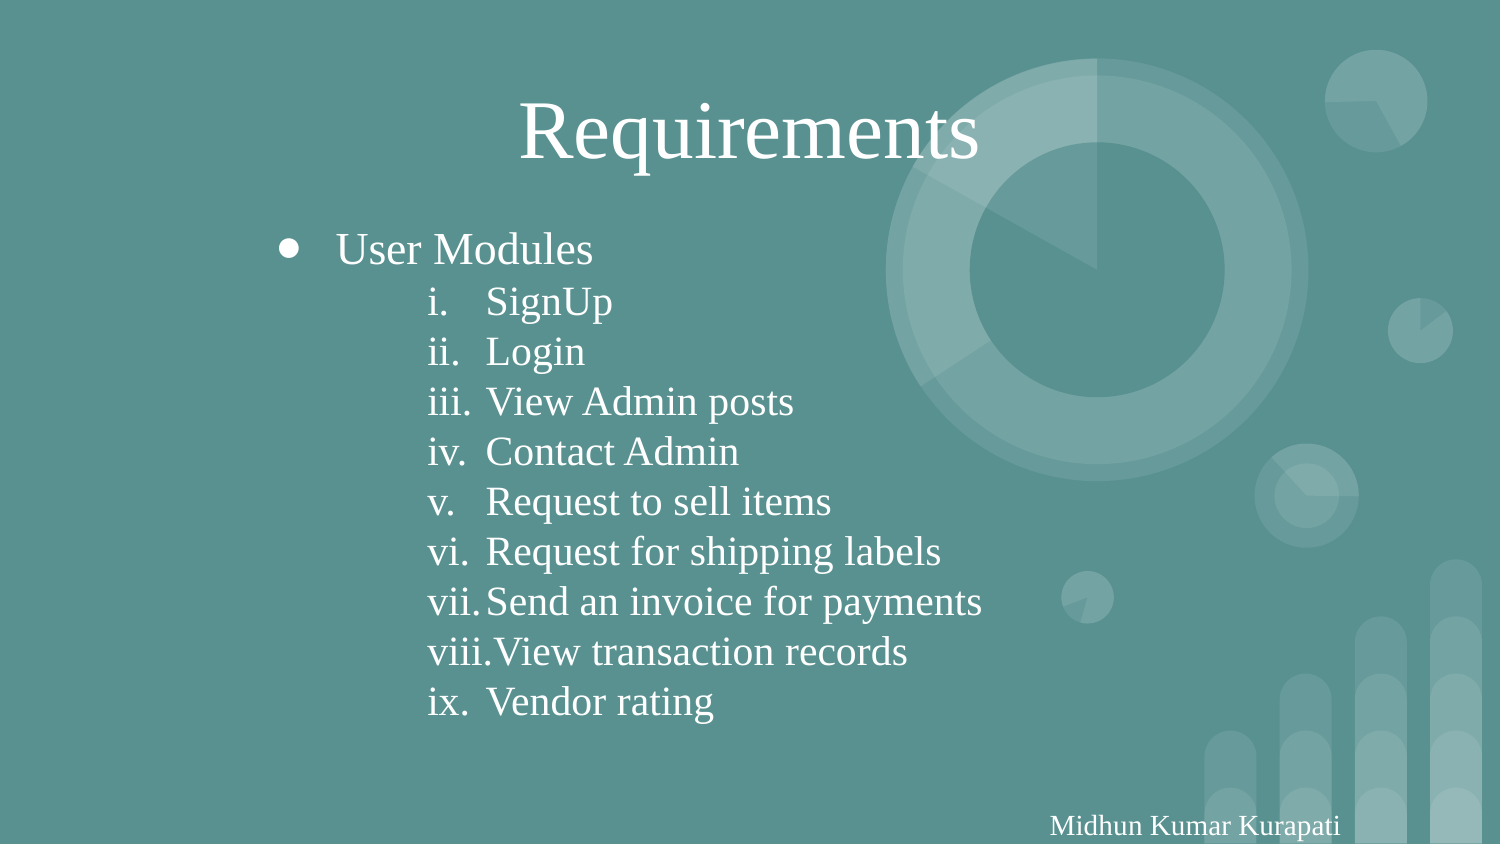

Requirements

User Modules
SignUp
Login
View Admin posts
Contact Admin
Request to sell items
Request for shipping labels
Send an invoice for payments
View transaction records
Vendor rating

Midhun Kumar Kurapati